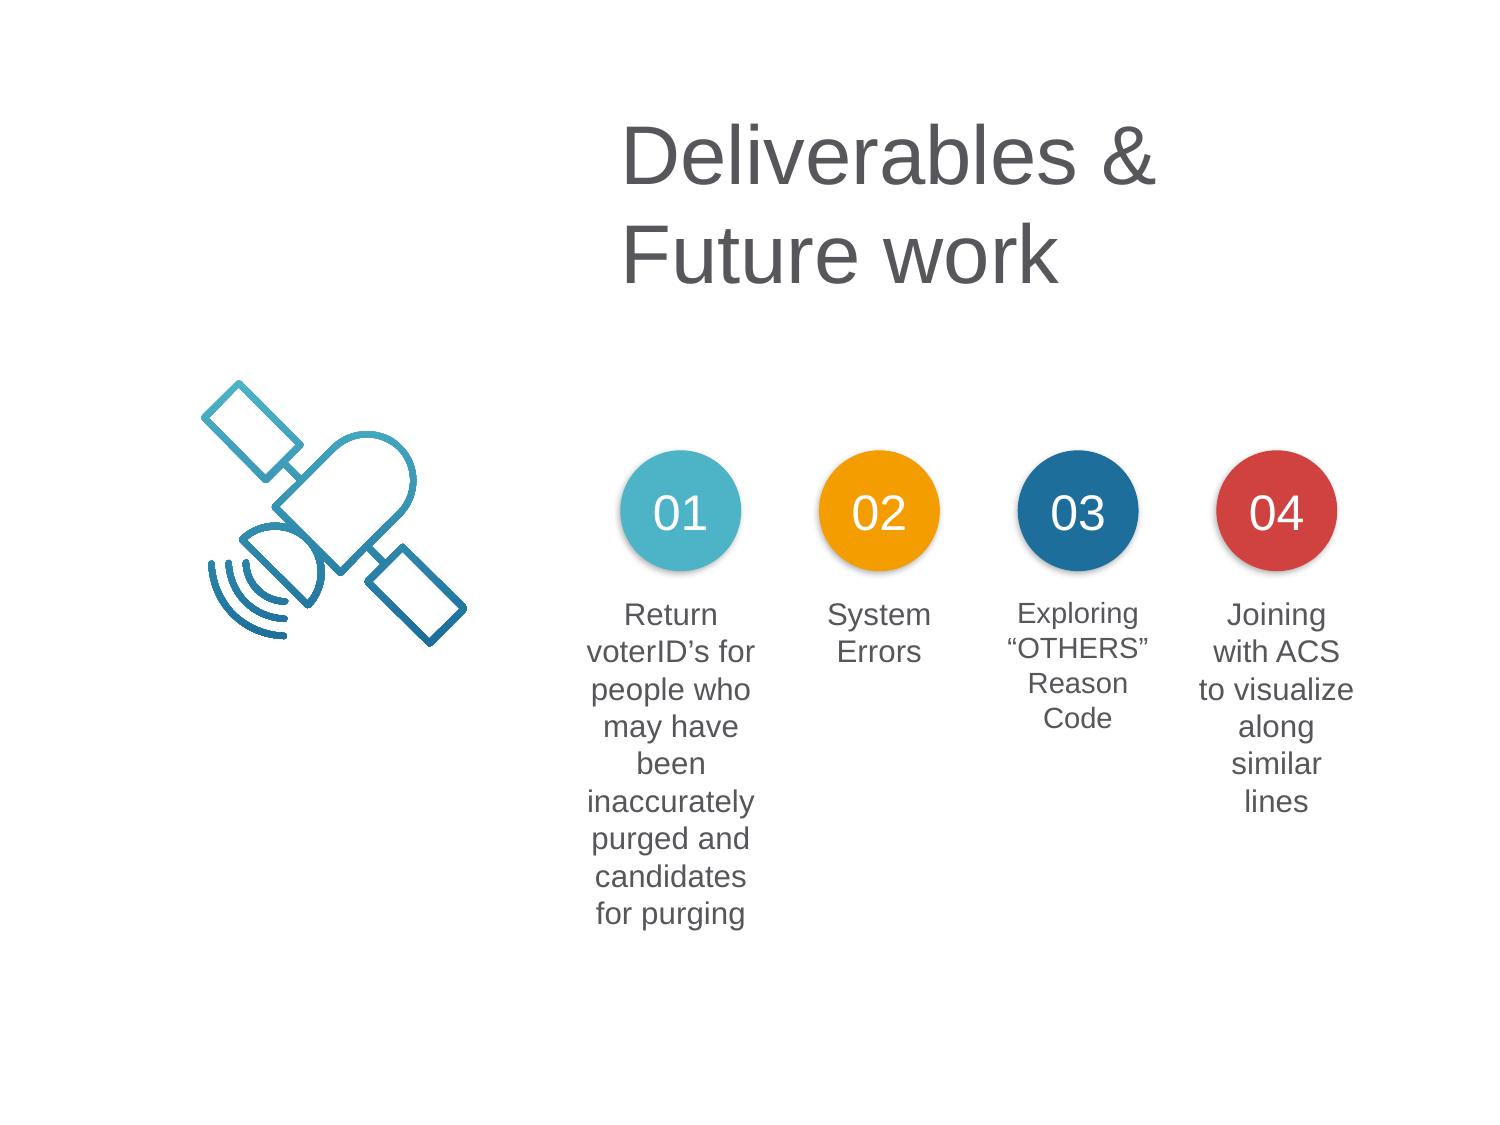

Deliverables & Future work

01
02
03
04
Return voterID’s for people who may have been inaccurately purged and candidates for purging
System Errors
Exploring “OTHERS” Reason Code

Joining with ACS to visualize along similar lines